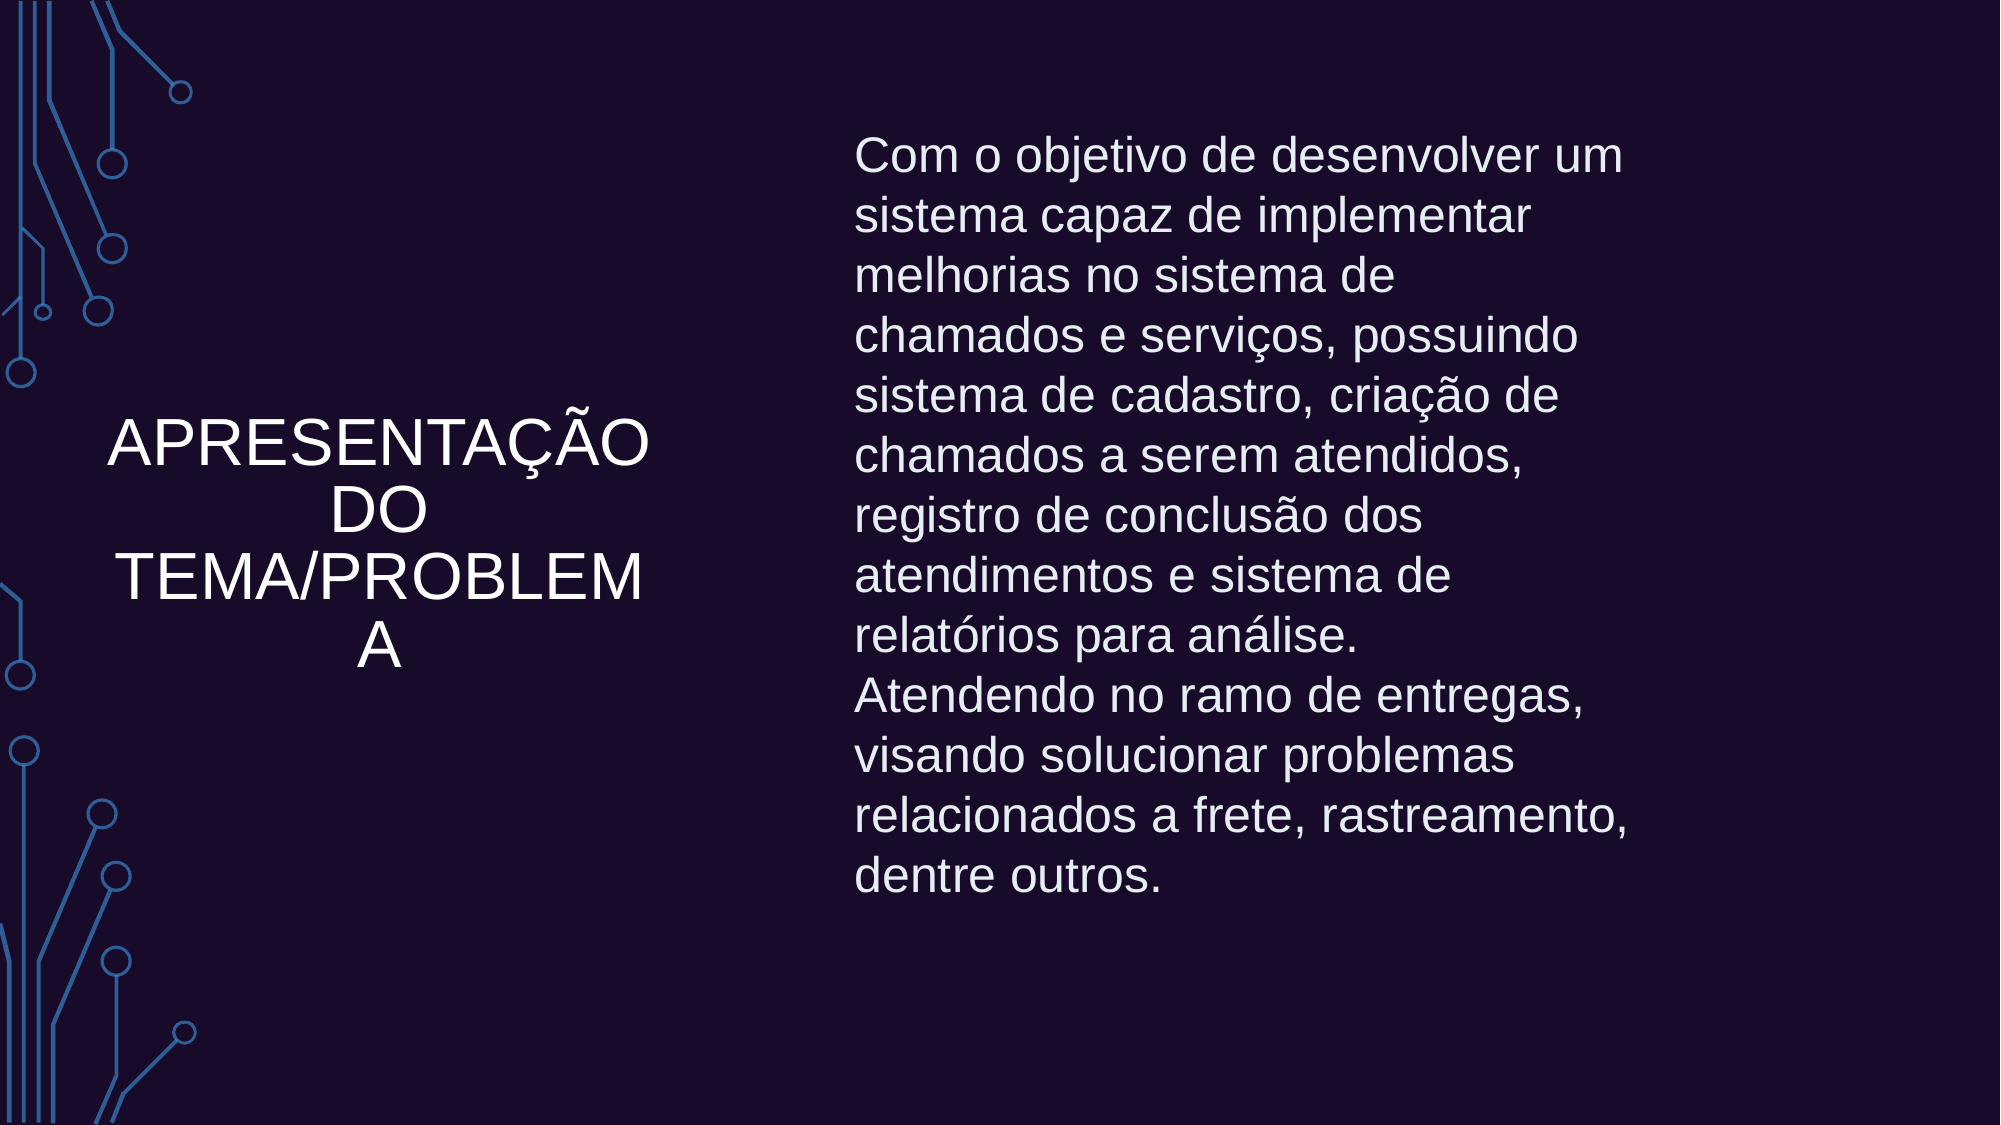

Com o objetivo de desenvolver um sistema capaz de implementar melhorias no sistema de chamados e serviços, possuindo sistema de cadastro, criação de chamados a serem atendidos, registro de conclusão dos atendimentos e sistema de relatórios para análise.
Atendendo no ramo de entregas, visando solucionar problemas relacionados a frete, rastreamento, dentre outros.

# Apresentação do tema/problema